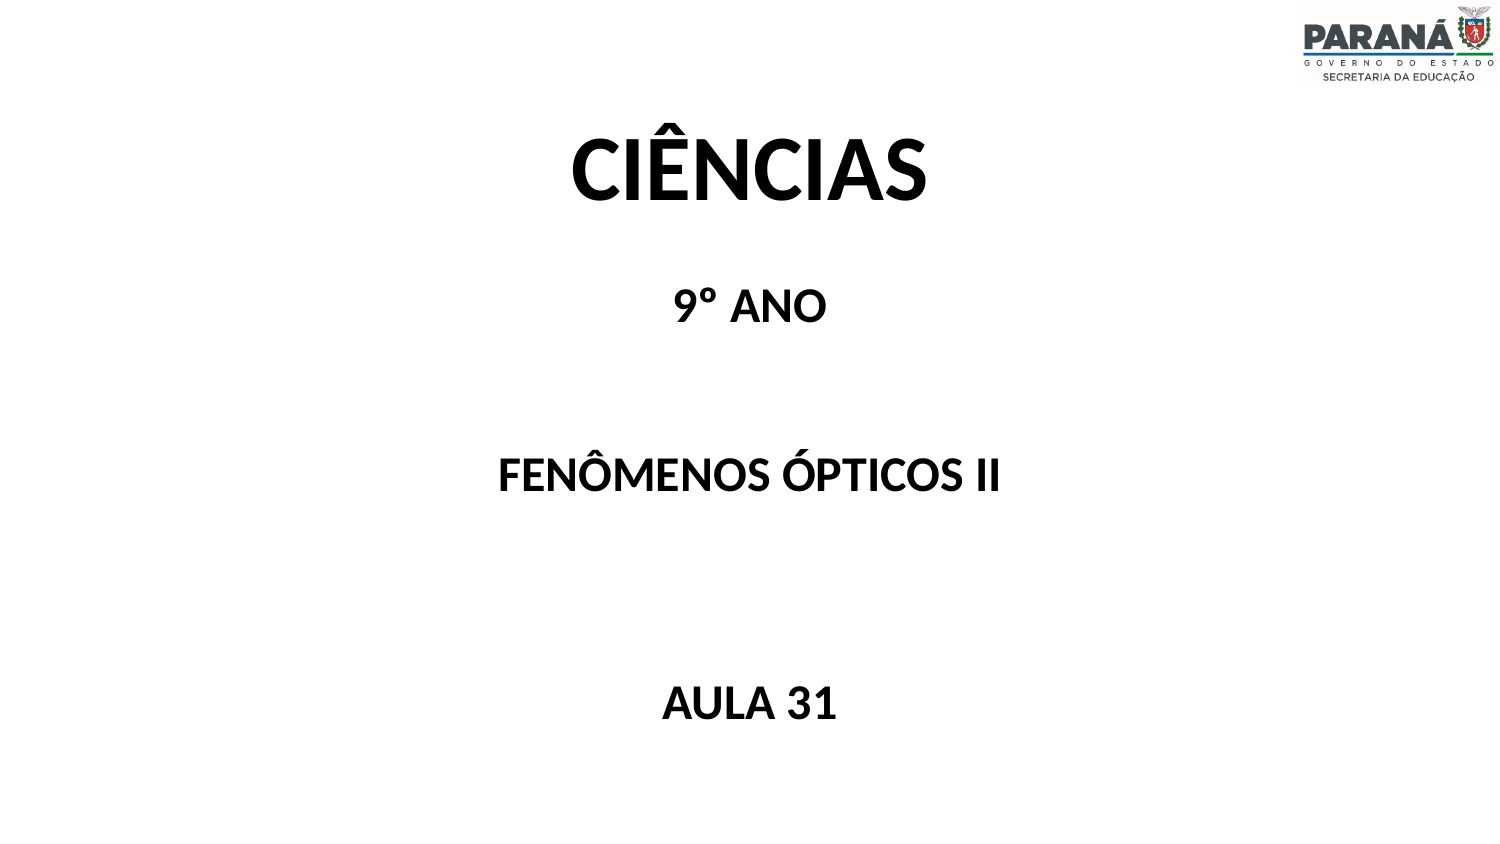

CIÊNCIAS

9º ANO

FENÔMENOS ÓPTICOS II

AULA 31